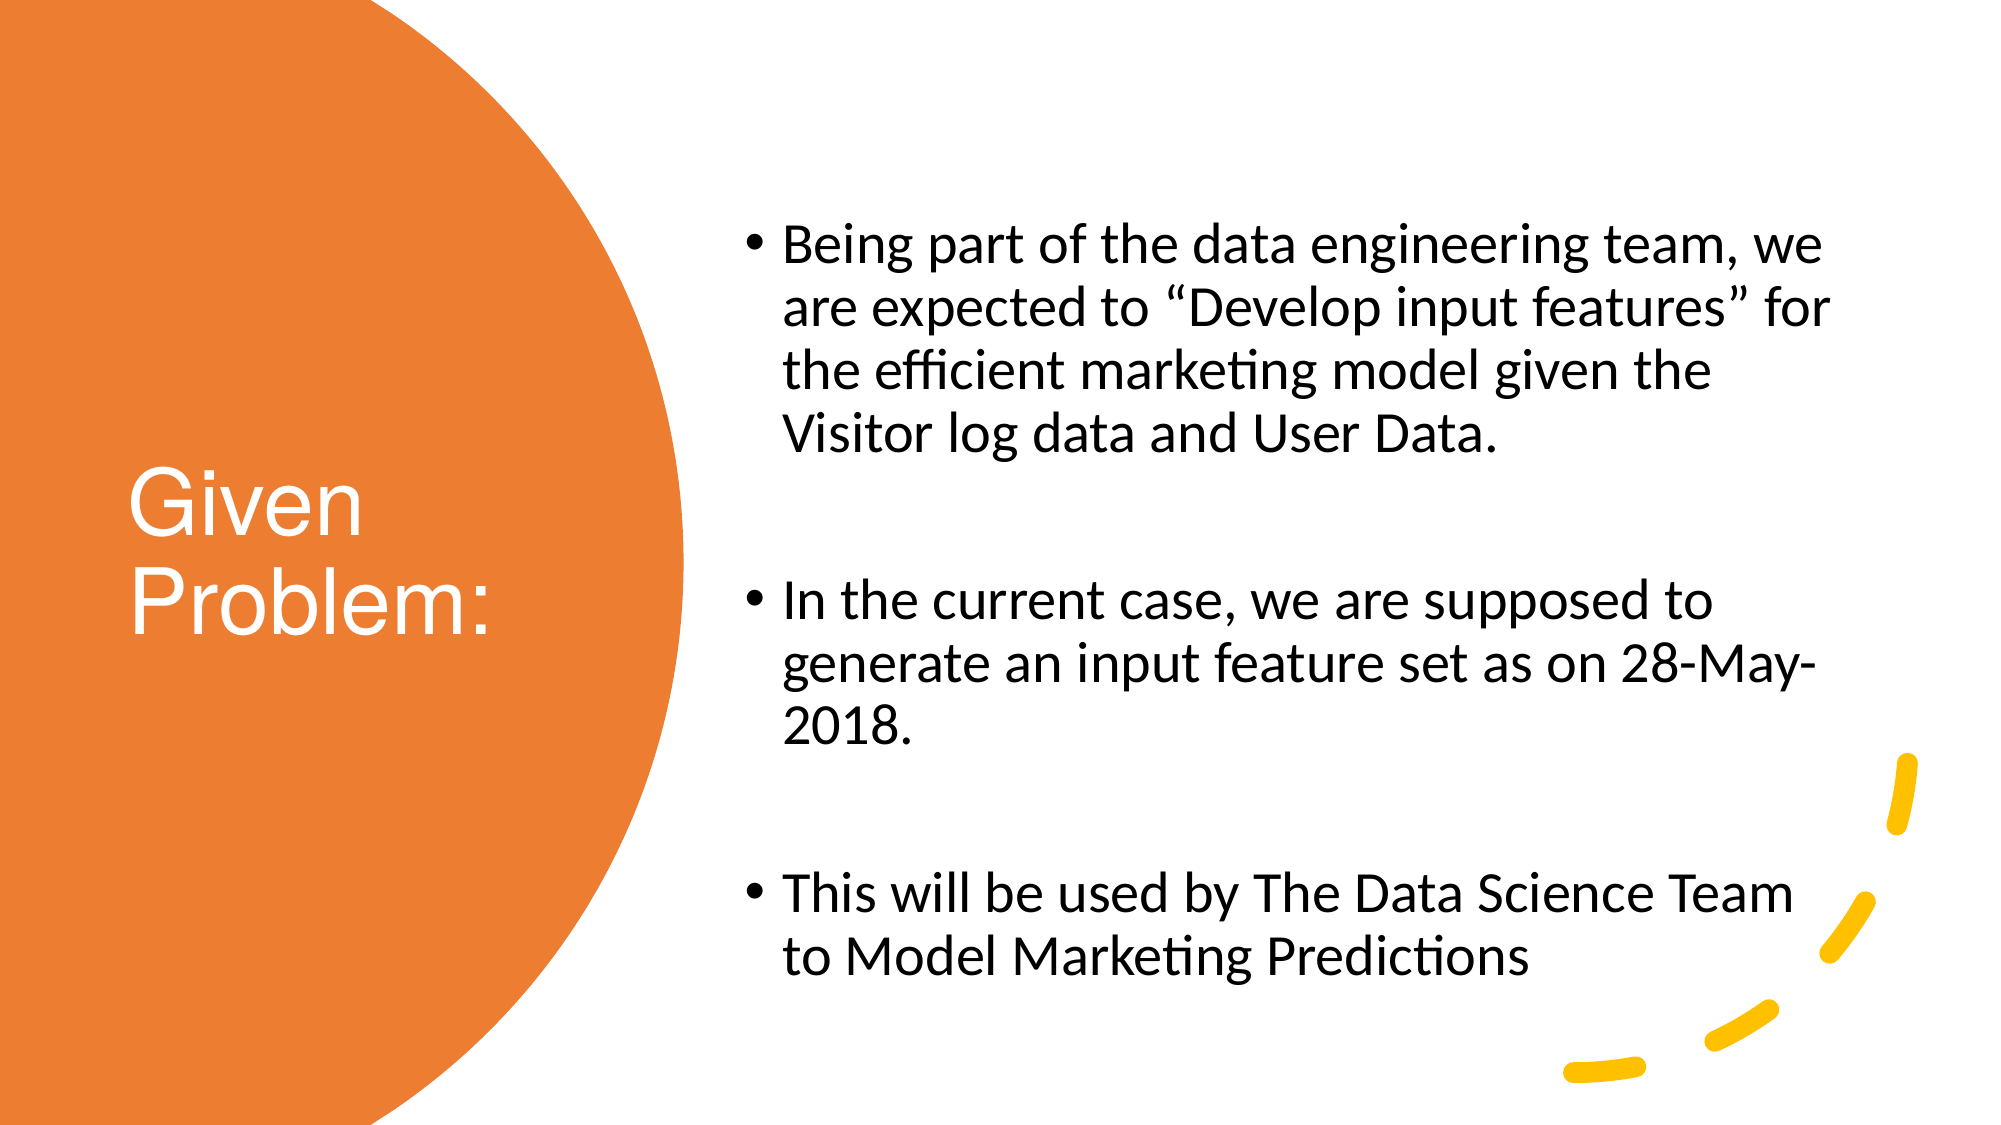

Being part of the data engineering team, we are expected to “Develop input features” for the efficient marketing model given the Visitor log data and User Data.

In the current case, we are supposed to generate an input feature set as on 28-May-2018.

This will be used by The Data Science Team to Model Marketing Predictions
# Given Problem: